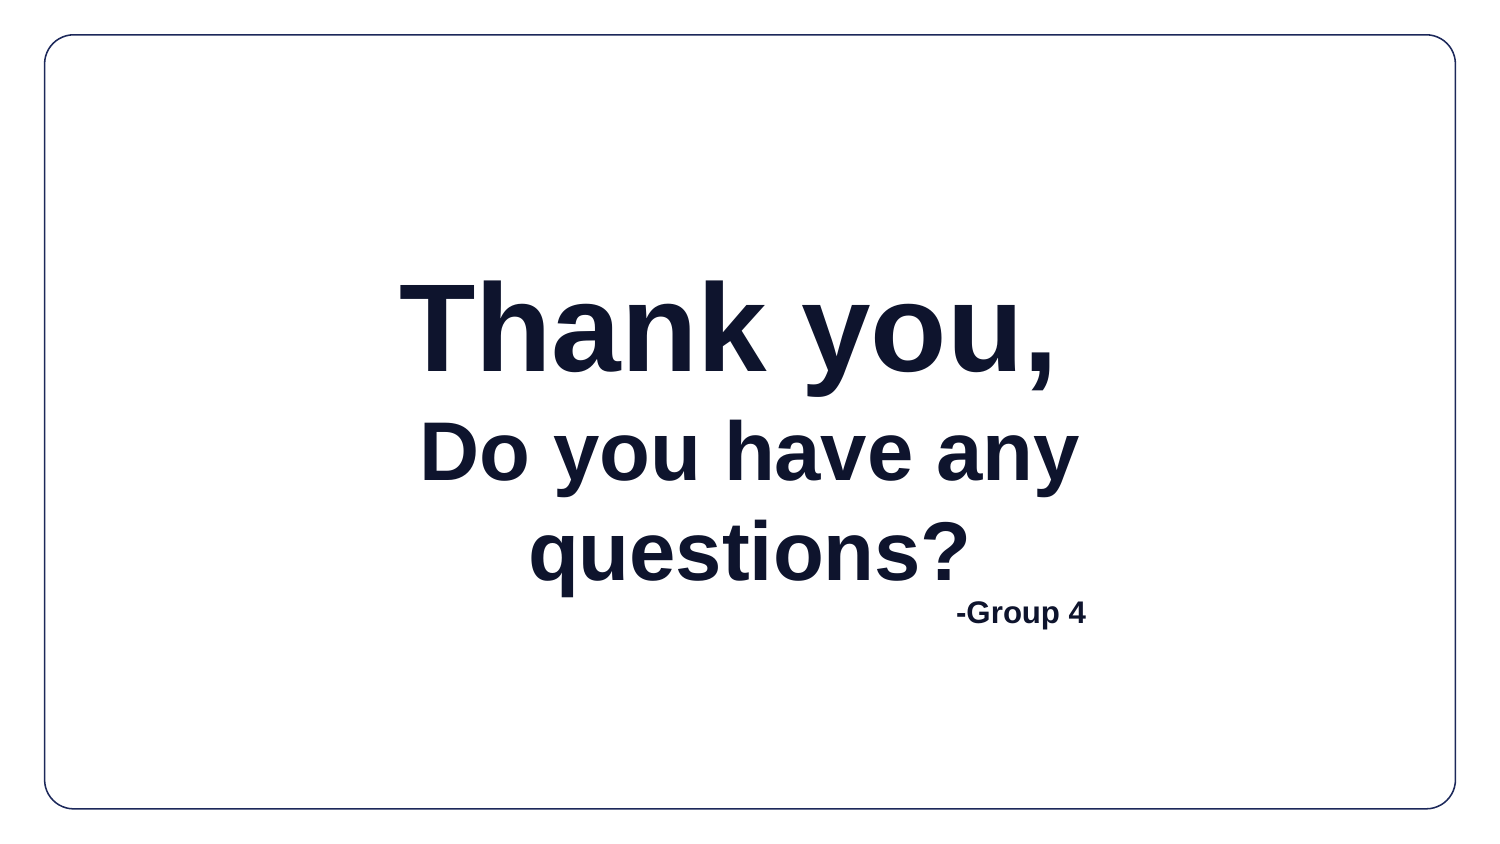

Thank you,
Do you have any questions?
-Group 4